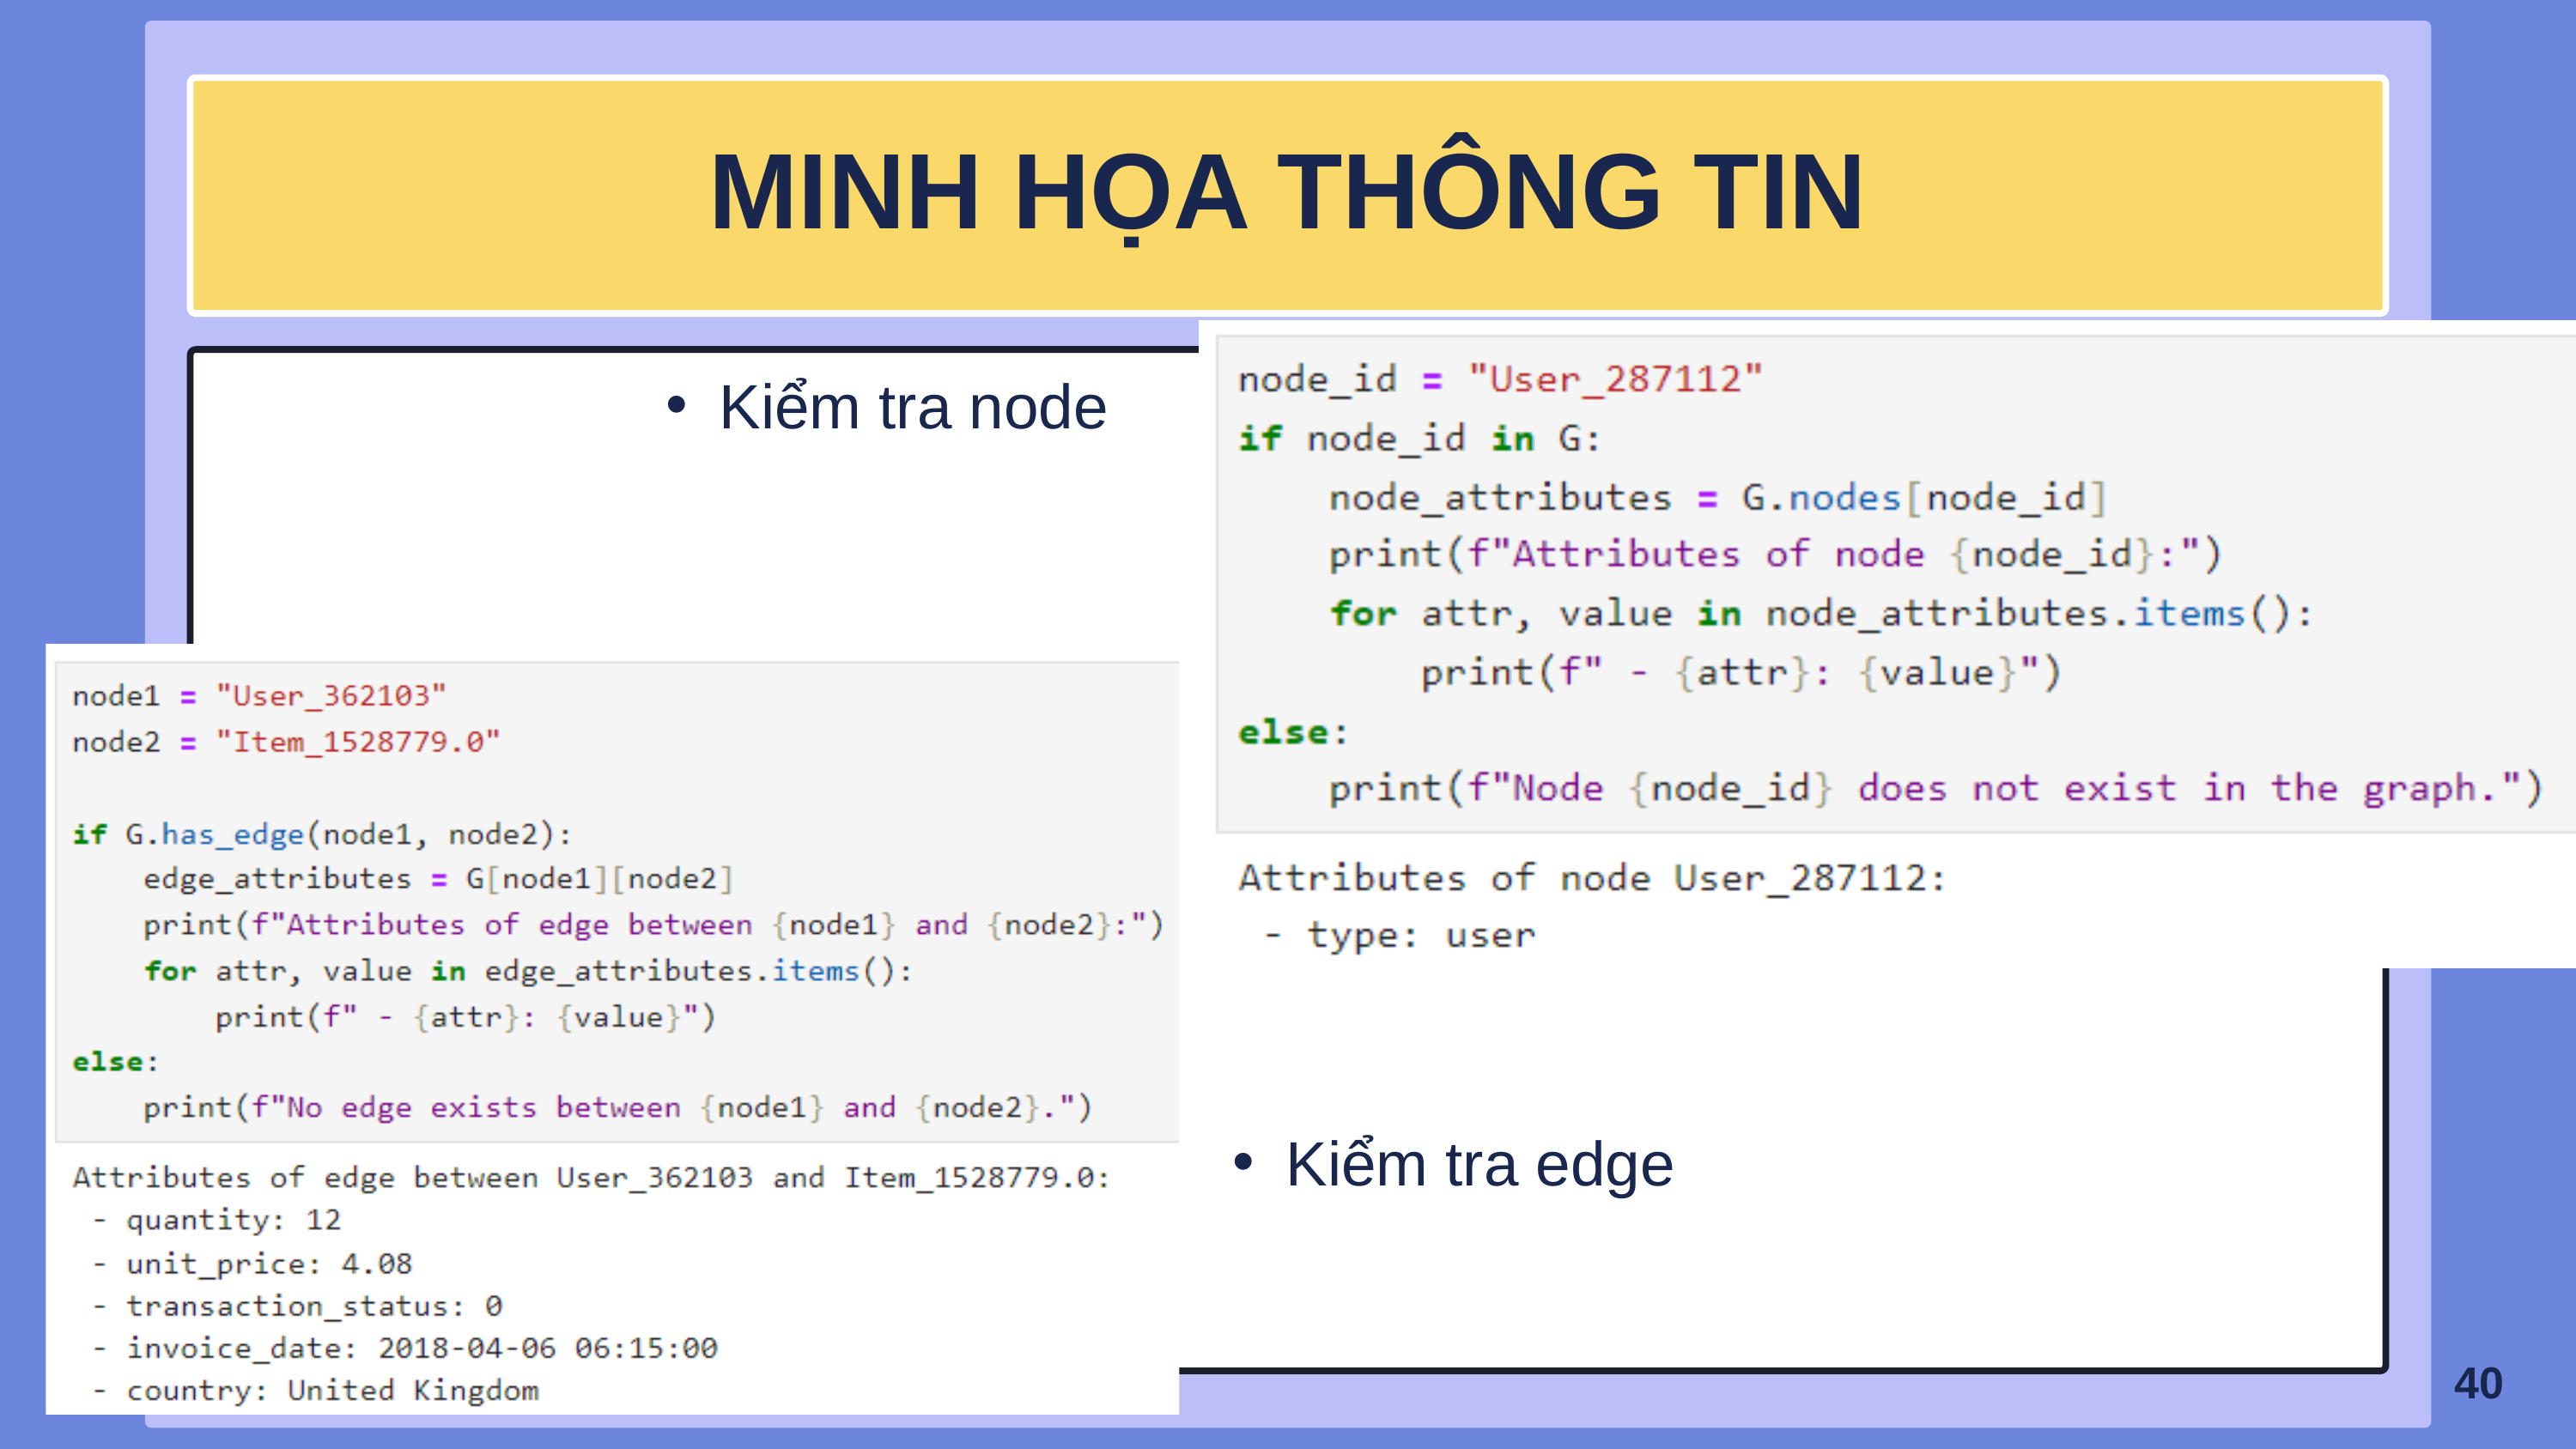

MINH HỌA THÔNG TIN

Kiểm tra node

Kiểm tra edge
40